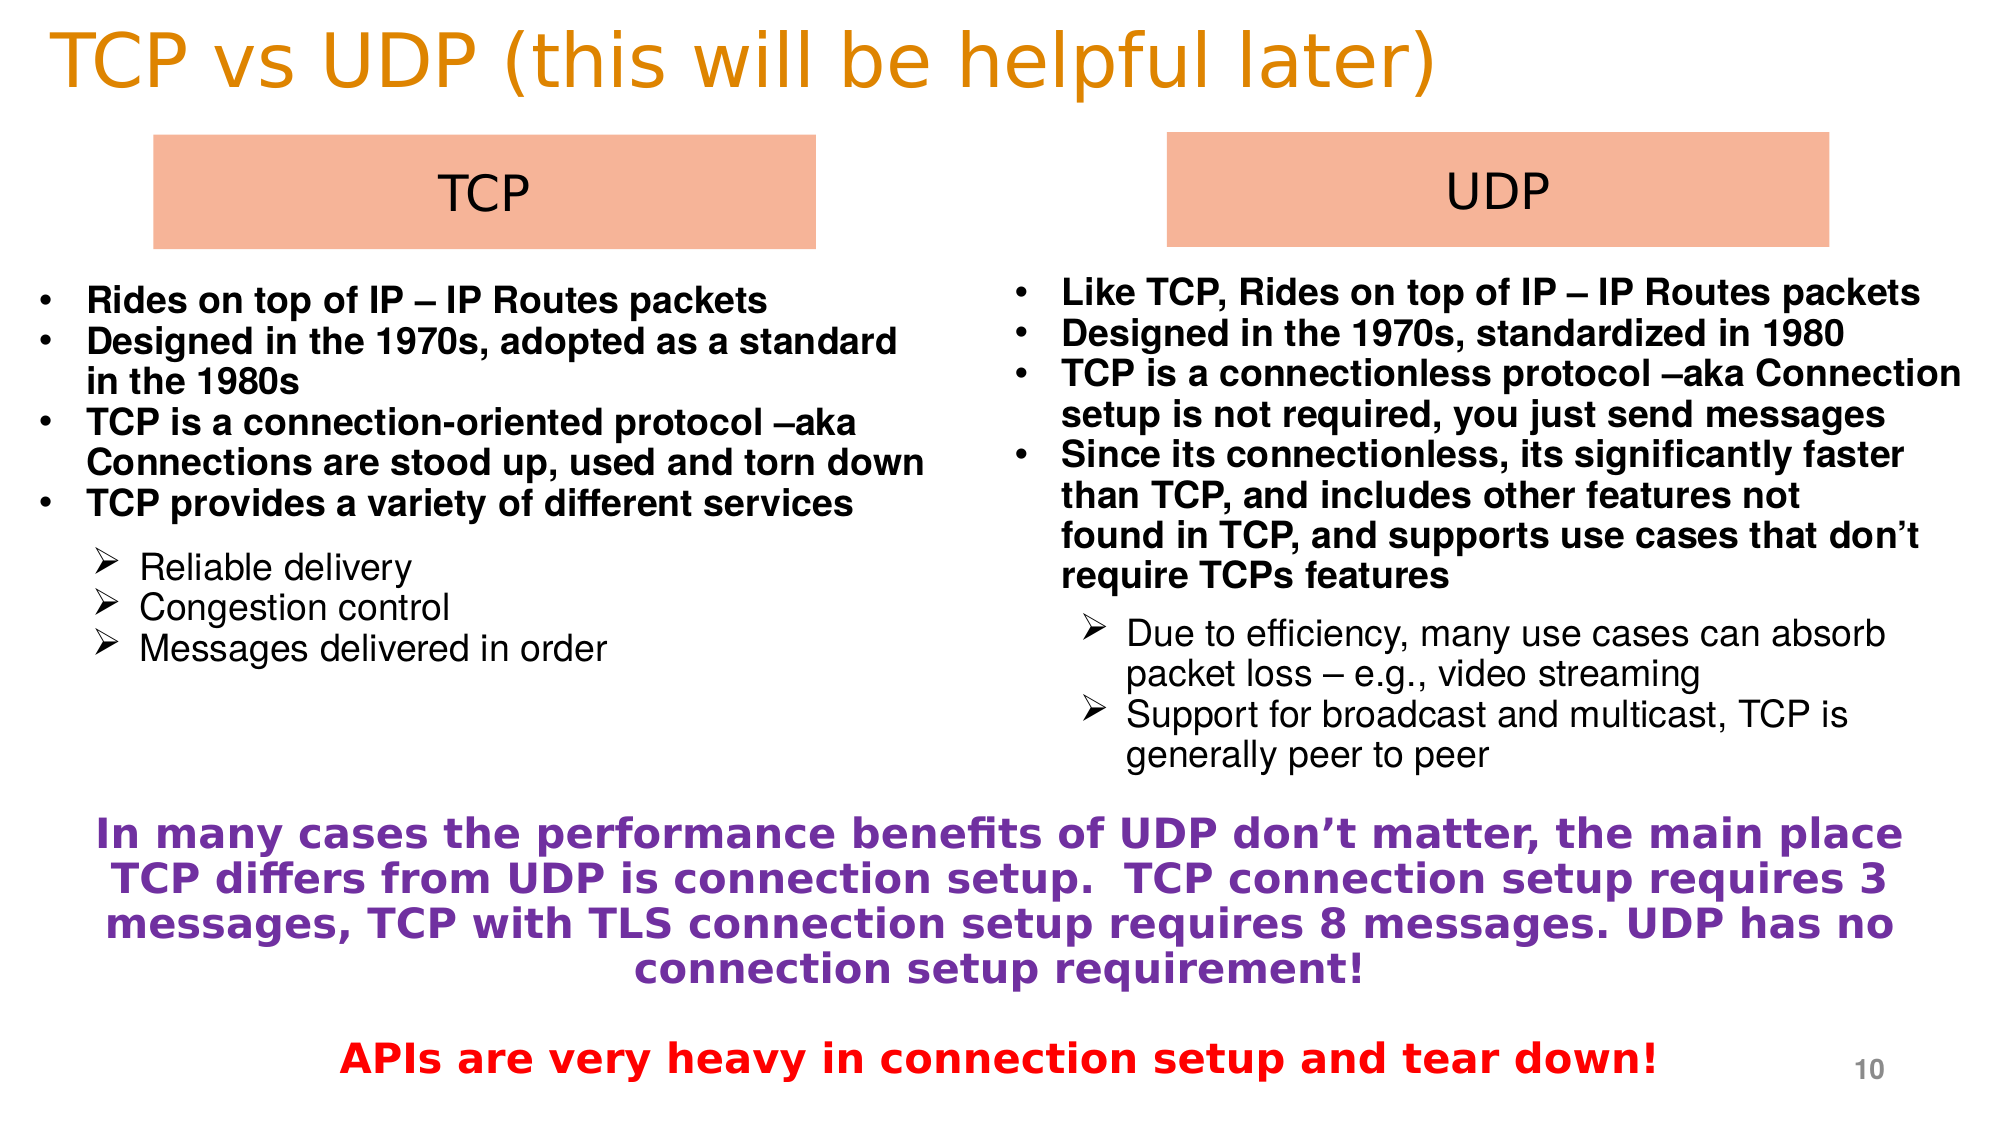

# TCP vs UDP (this will be helpful later)
UDP
TCP
Like TCP, Rides on top of IP – IP Routes packets
Designed in the 1970s, standardized in 1980
TCP is a connectionless protocol –aka Connection setup is not required, you just send messages
Since its connectionless, its significantly faster
than TCP, and includes other features not
found in TCP, and supports use cases that don’t
require TCPs features
Rides on top of IP – IP Routes packets
Designed in the 1970s, adopted as a standard
in the 1980s
TCP is a connection-oriented protocol –aka
Connections are stood up, used and torn down
TCP provides a variety of different services
Reliable delivery
Congestion control
Messages delivered in order
Due to efficiency, many use cases can absorb
packet loss – e.g., video streaming
Support for broadcast and multicast, TCP is
generally peer to peer
In many cases the performance benefits of UDP don’t matter, the main place
TCP differs from UDP is connection setup.  TCP connection setup requires 3 messages, TCP with TLS connection setup requires 8 messages. UDP has no
connection setup requirement!
APIs are very heavy in connection setup and tear down!
10